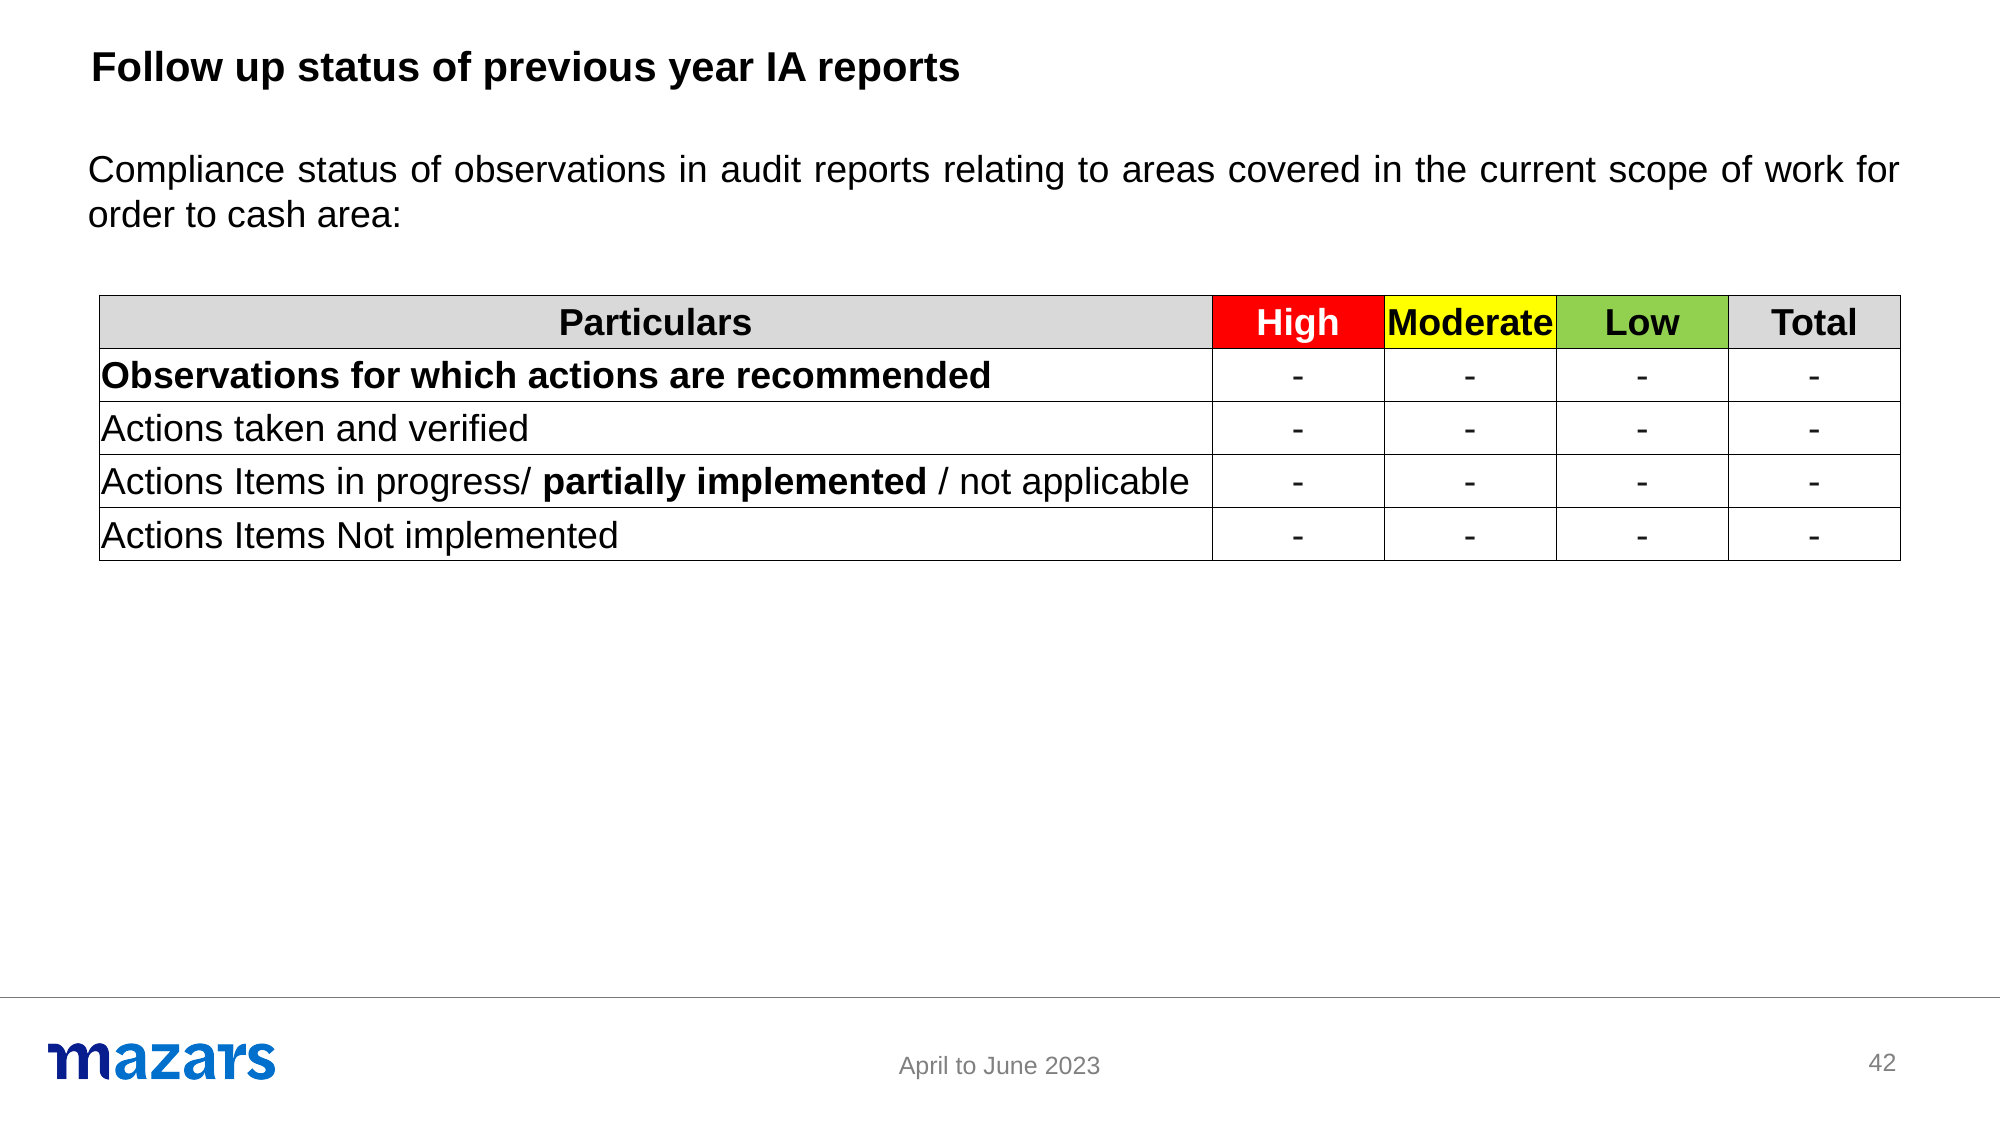

Follow up status of previous year IA reports
42
Compliance status of observations in audit reports relating to areas covered in the current scope of work for order to cash area:

| Particulars | High | Moderate | Low | Total |
| --- | --- | --- | --- | --- |
| Observations for which actions are recommended | - | - | - | - |
| Actions taken and verified | - | - | - | - |
| Actions Items in progress/ partially implemented / not applicable | - | - | - | - |
| Actions Items Not implemented | - | - | - | - |
42
April to June 2023